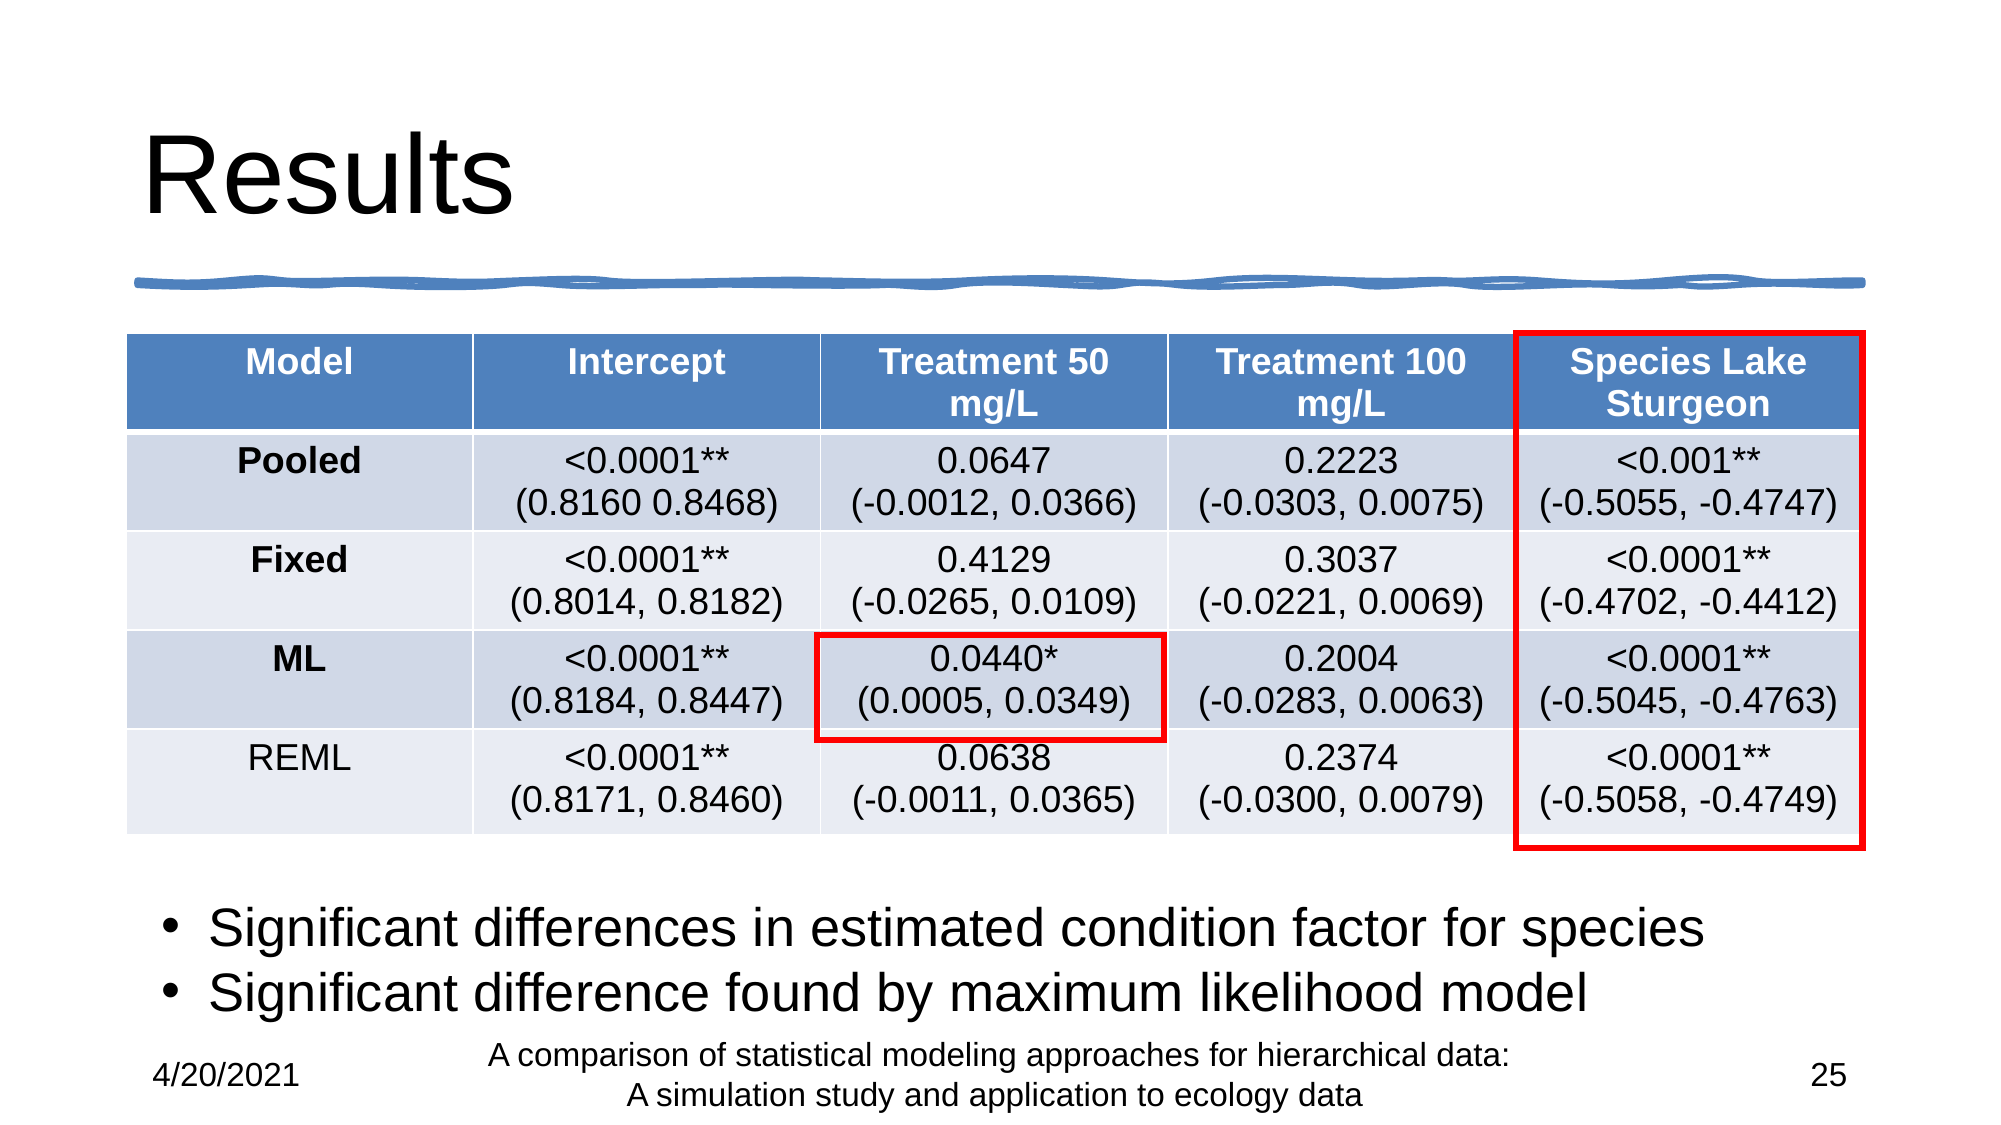

# Results
| Model | Intercept | Treatment 50 mg/L | Treatment 100 mg/L | Species Lake Sturgeon |
| --- | --- | --- | --- | --- |
| Pooled | <0.0001\*\* (0.8160 0.8468) | 0.0647 (-0.0012, 0.0366) | 0.2223 (-0.0303, 0.0075) | <0.001\*\* (-0.5055, -0.4747) |
| Fixed | <0.0001\*\* (0.8014, 0.8182) | 0.4129 (-0.0265, 0.0109) | 0.3037 (-0.0221, 0.0069) | <0.0001\*\* (-0.4702, -0.4412) |
| ML | <0.0001\*\* (0.8184, 0.8447) | 0.0440\* (0.0005, 0.0349) | 0.2004 (-0.0283, 0.0063) | <0.0001\*\* (-0.5045, -0.4763) |
| REML | <0.0001\*\* (0.8171, 0.8460) | 0.0638 (-0.0011, 0.0365) | 0.2374 (-0.0300, 0.0079) | <0.0001\*\* (-0.5058, -0.4749) |

Significant differences in estimated condition factor for species
Significant difference found by maximum likelihood model
4/20/2021
A comparison of statistical modeling approaches for hierarchical data: A simulation study and application to ecology data
25